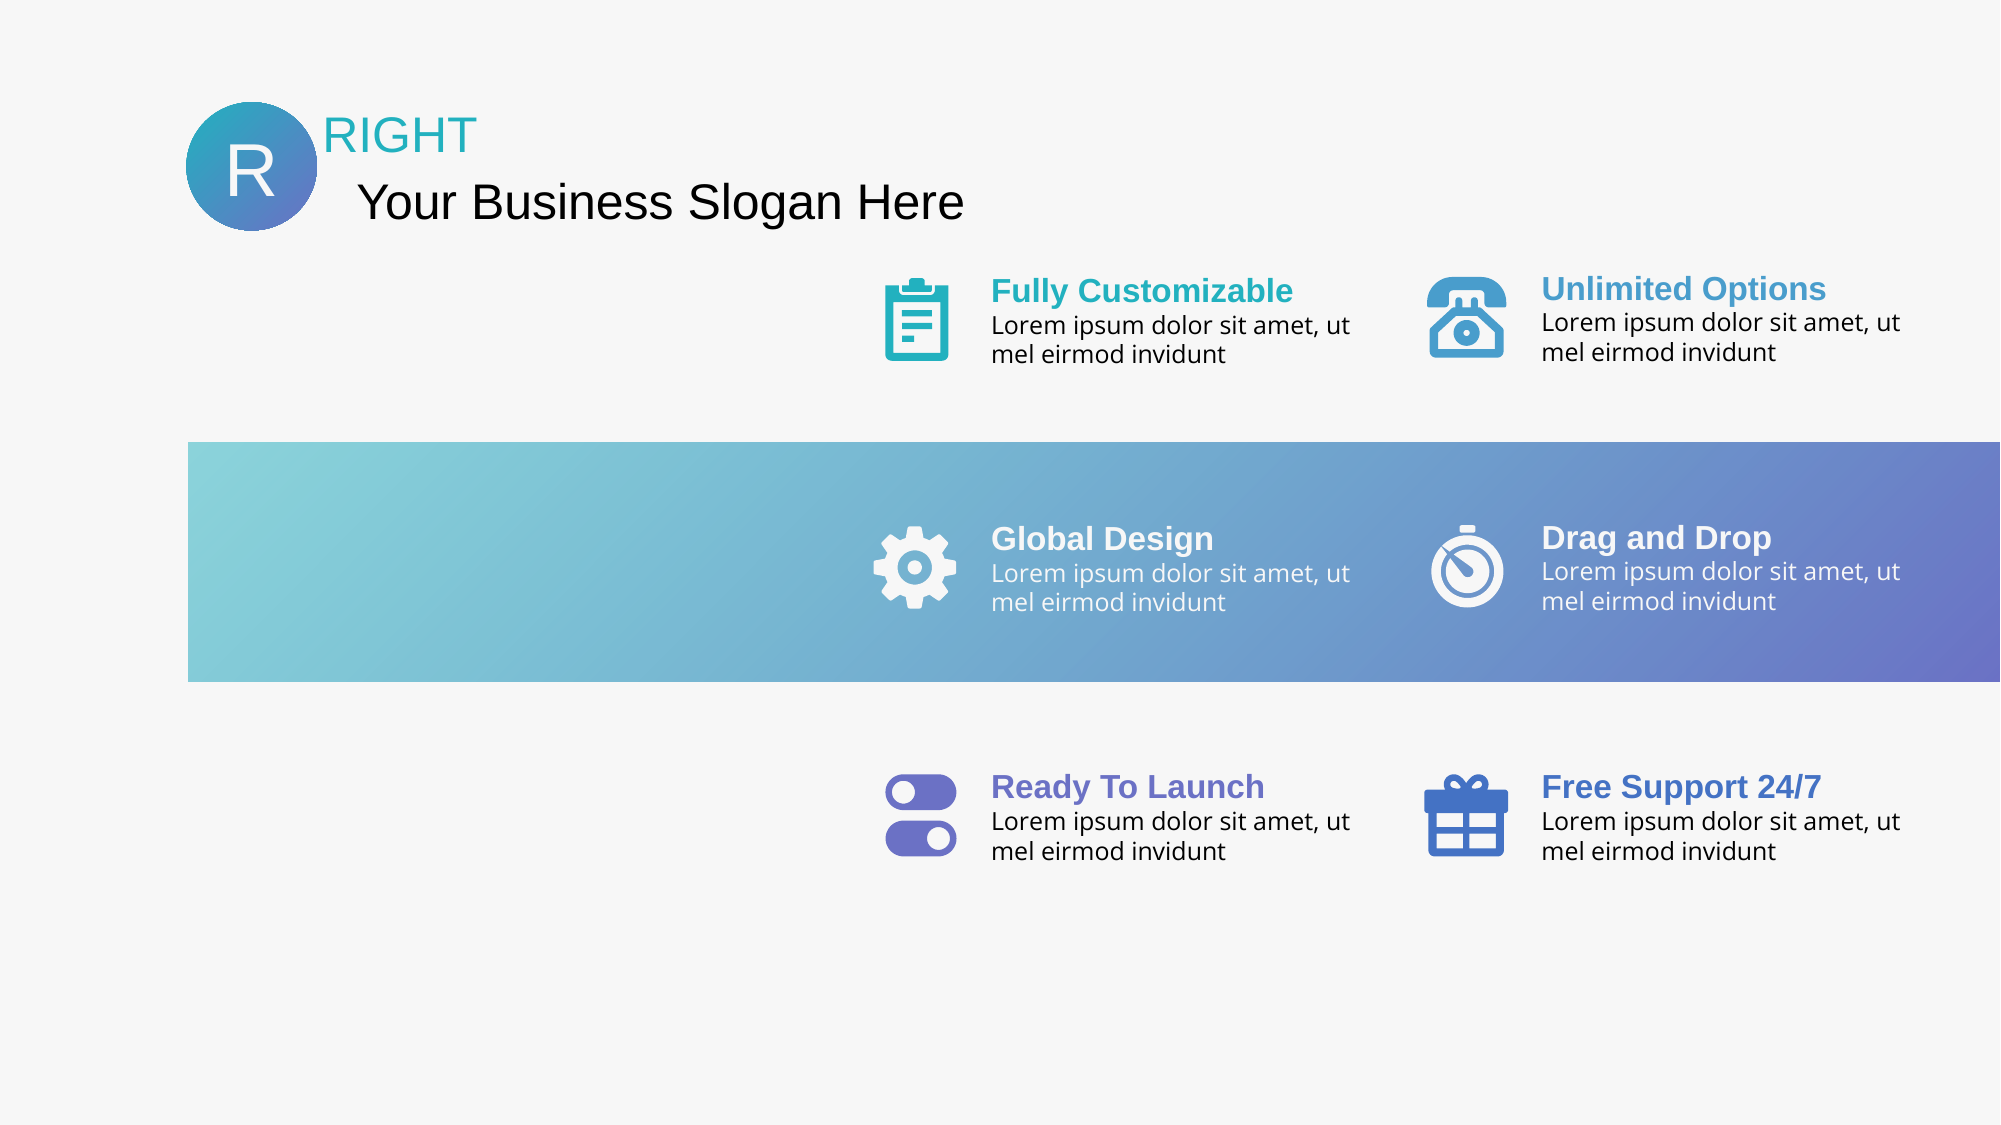

R
RIGHT
Your Business Slogan Here
Unlimited Options
Lorem ipsum dolor sit amet, ut mel eirmod invidunt
Fully Customizable
Lorem ipsum dolor sit amet, ut mel eirmod invidunt

Drag and Drop
Lorem ipsum dolor sit amet, ut mel eirmod invidunt
Global Design
Lorem ipsum dolor sit amet, ut mel eirmod invidunt

Ready To Launch
Lorem ipsum dolor sit amet, ut mel eirmod invidunt
Free Support 24/7
Lorem ipsum dolor sit amet, ut mel eirmod invidunt